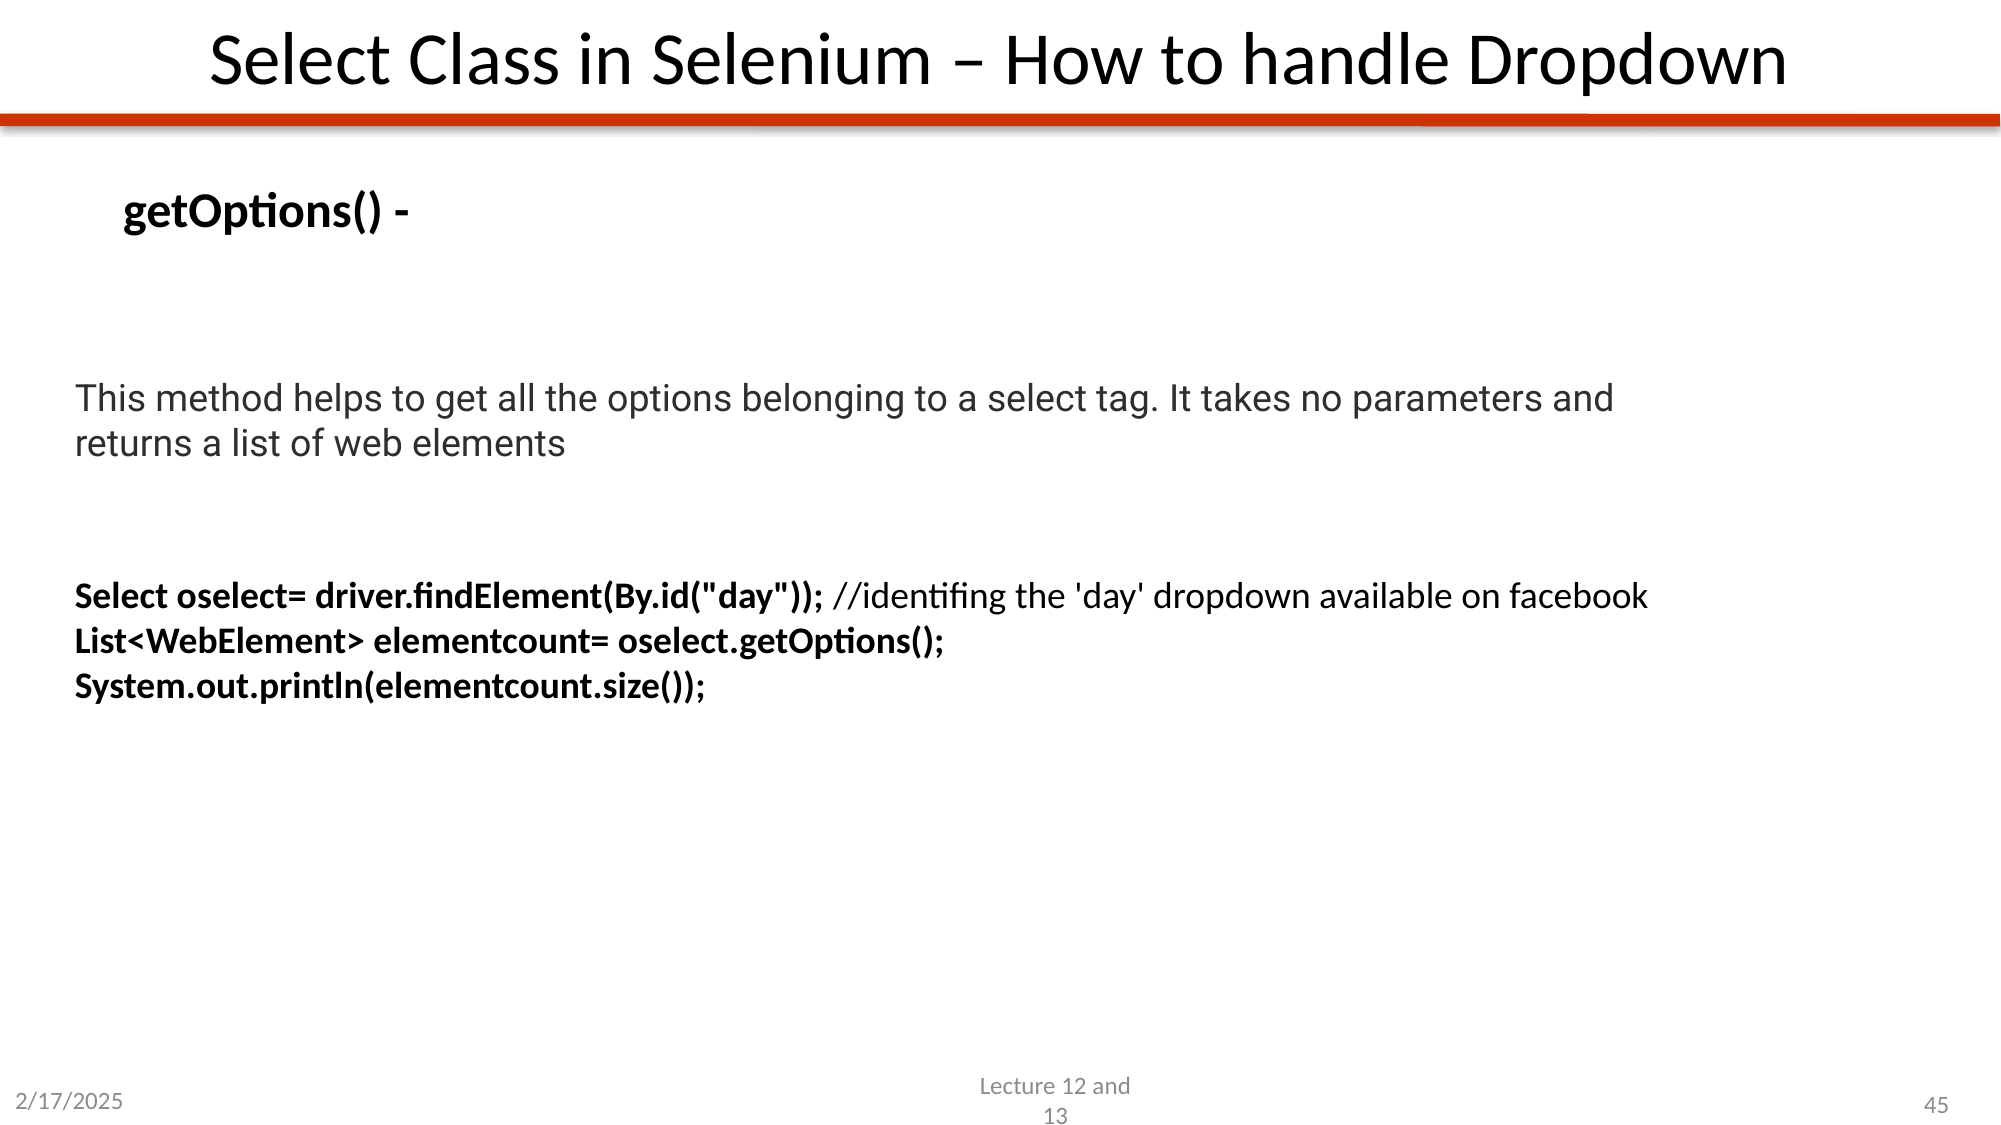

# Select Class in Selenium – How to handle Dropdown
getOptions() -
This method helps to get all the options belonging to a select tag. It takes no parameters and returns a list of web elements
Select oselect= driver.findElement(By.id("day")); //identifing the 'day' dropdown available on facebook List<WebElement> elementcount= oselect.getOptions();
System.out.println(elementcount.size());
2/17/2025